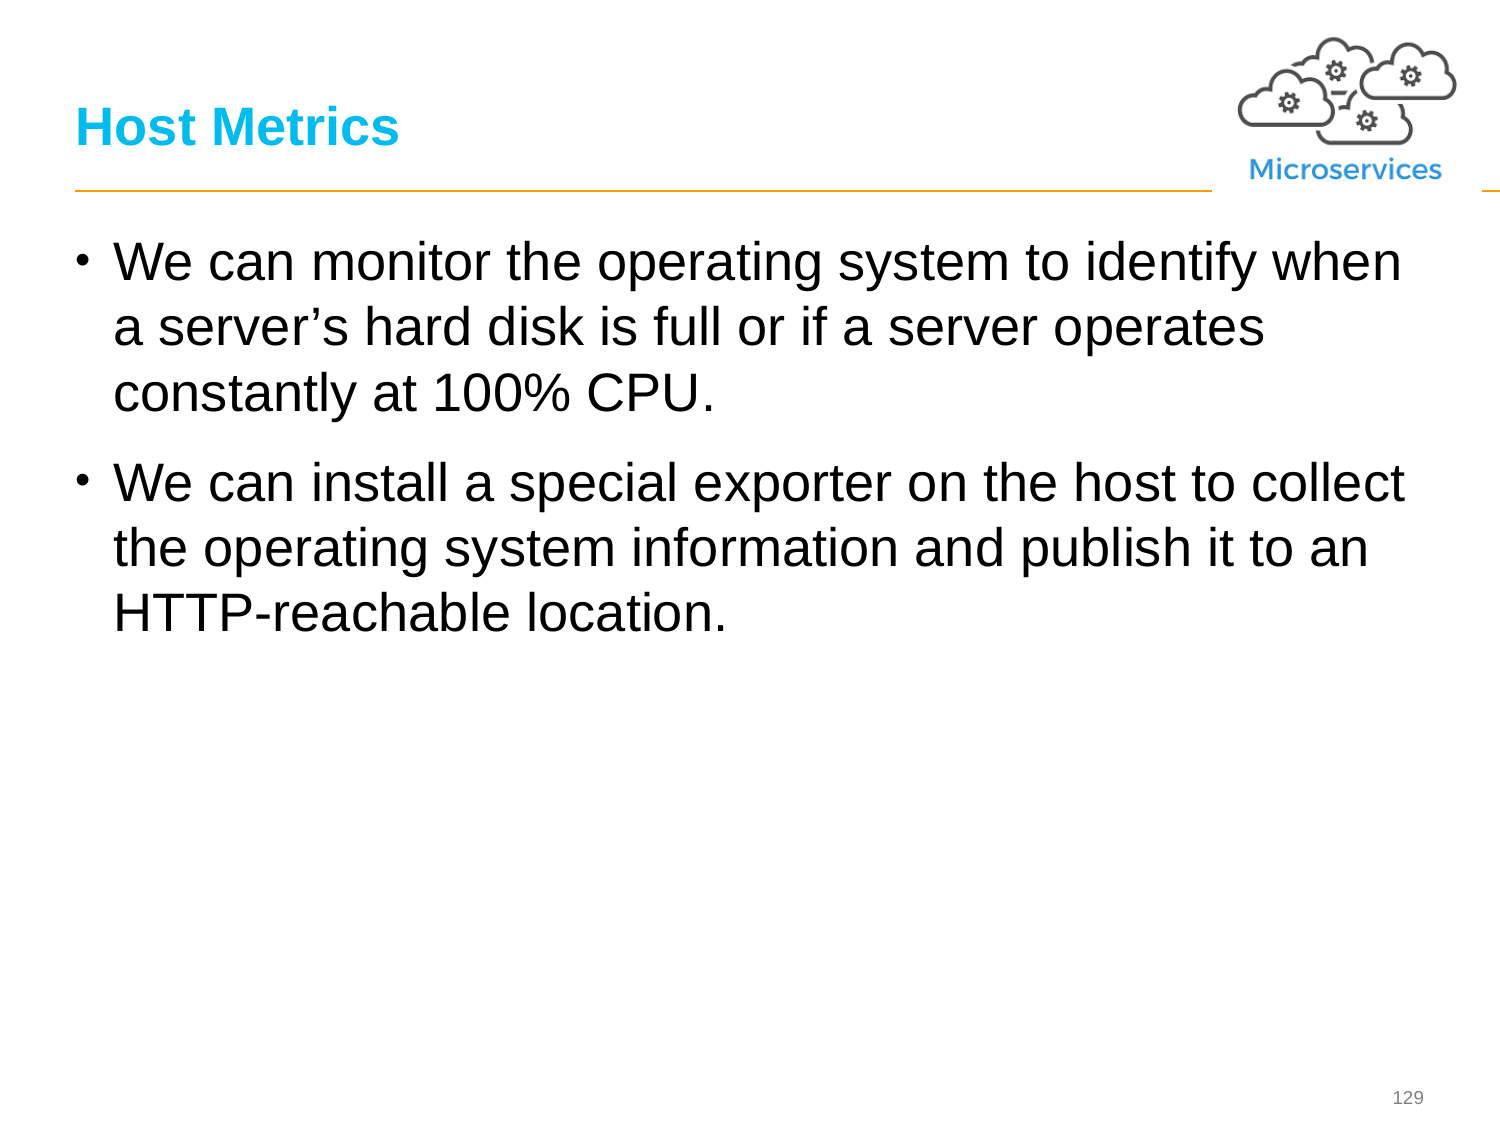

# Host Metrics
We can monitor the operating system to identify when a server’s hard disk is full or if a server operates constantly at 100% CPU.
We can install a special exporter on the host to collect the operating system information and publish it to an HTTP-reachable location.